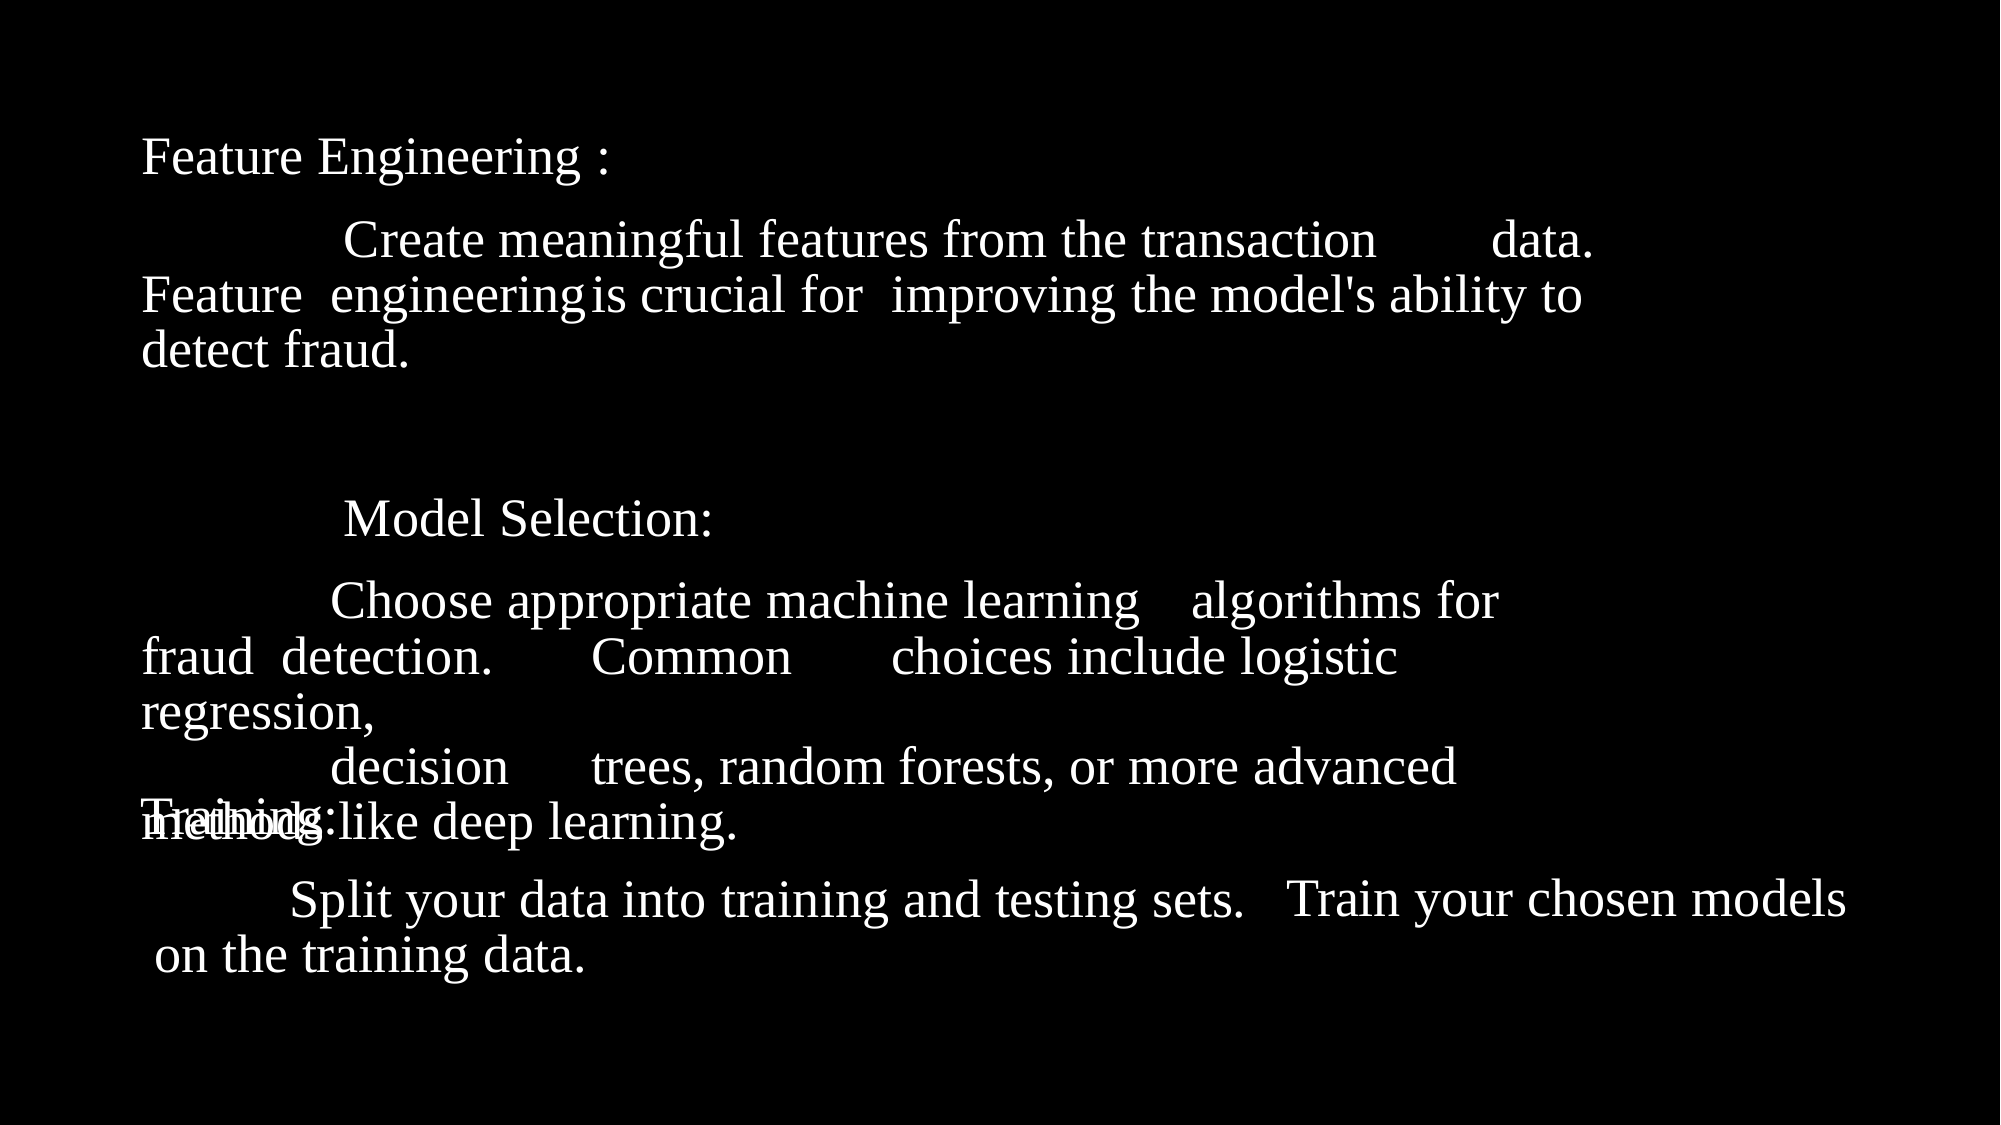

Feature Engineering :
Create meaningful features from the transaction	data. Feature  engineering	is crucial for	improving the model's ability to detect fraud.

Model Selection:
Choose appropriate machine learning	algorithms for fraud  detection.	Common	choices include logistic regression,
decision	trees, random forests, or more advanced methods like deep learning.
Training:
Split your data into training and testing sets.  on the training data.
Train your chosen models